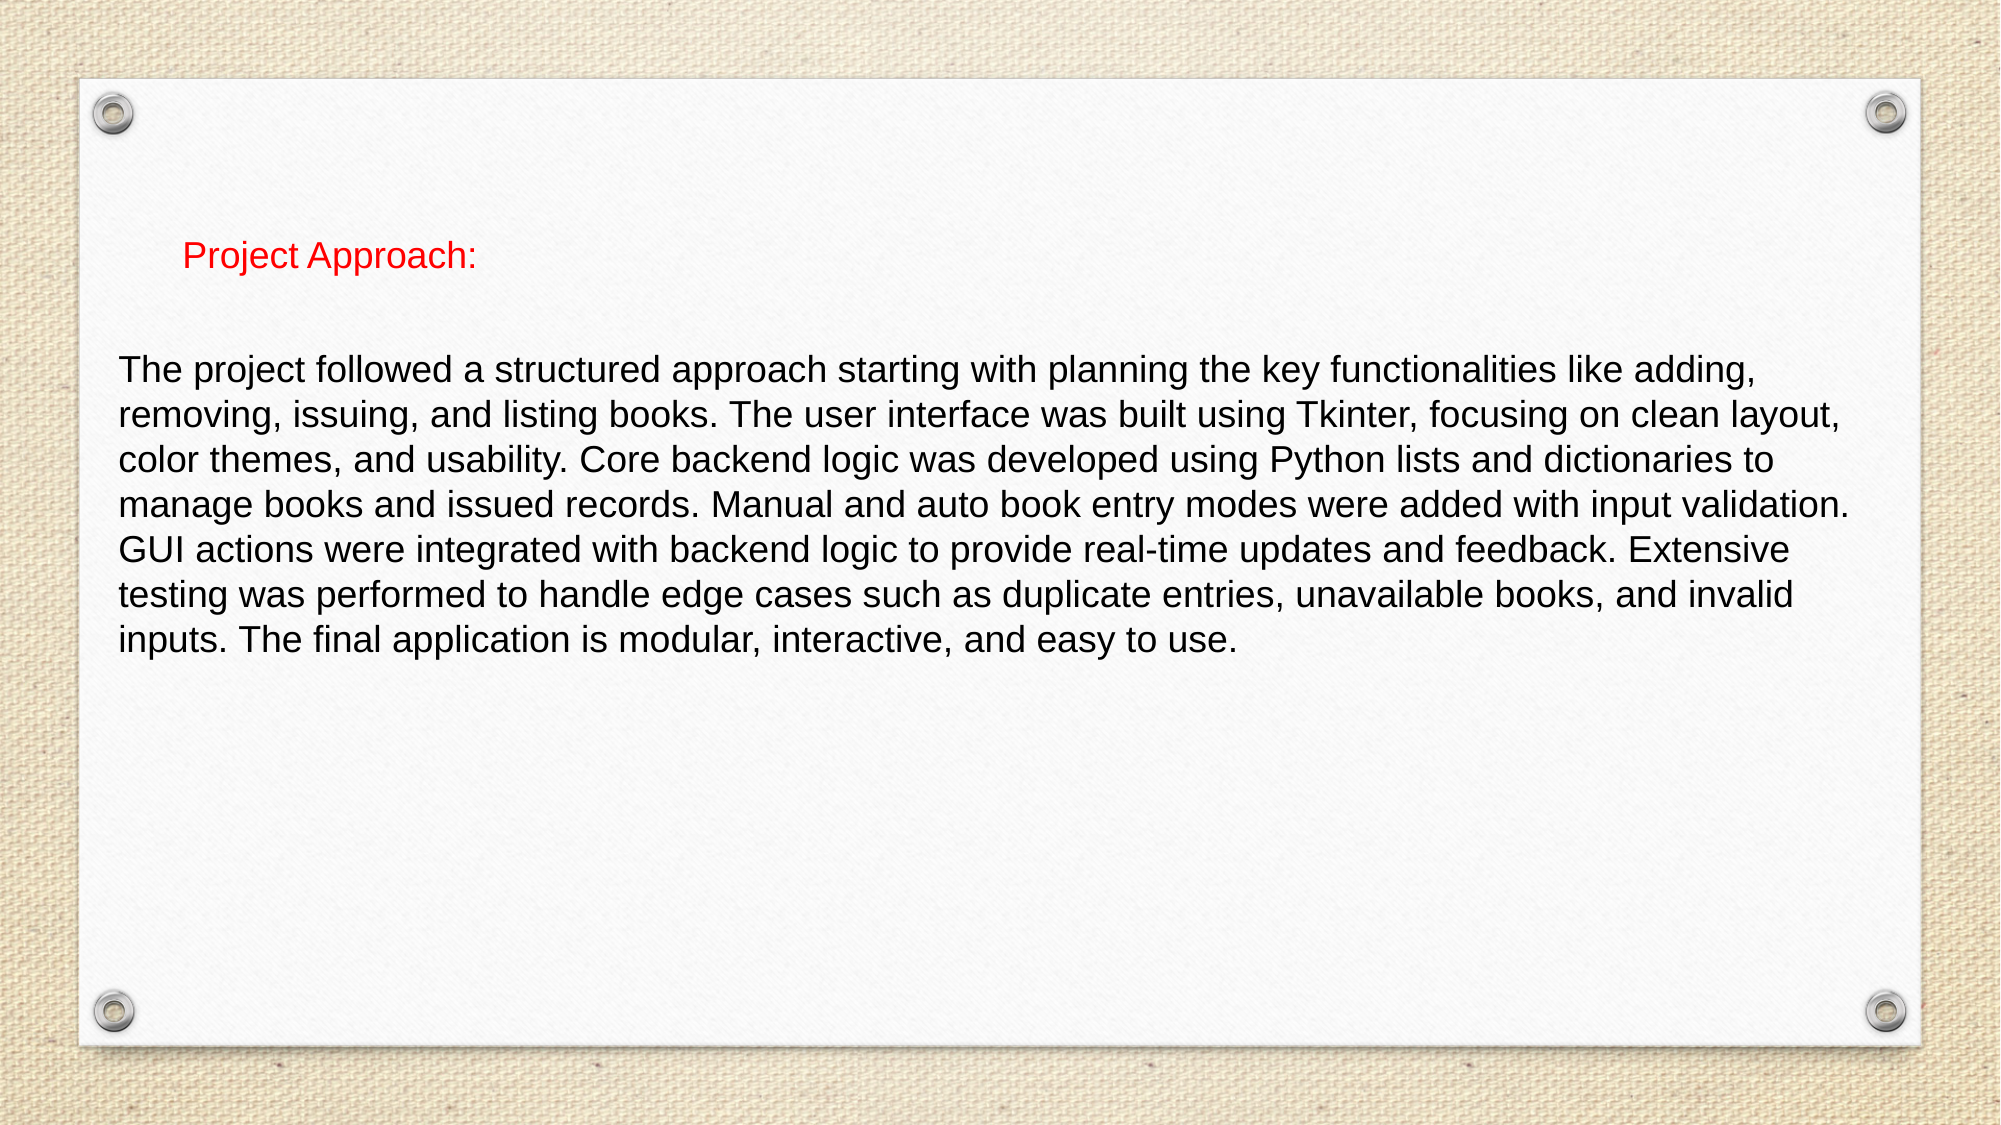

Project Approach:
The project followed a structured approach starting with planning the key functionalities like adding, removing, issuing, and listing books. The user interface was built using Tkinter, focusing on clean layout, color themes, and usability. Core backend logic was developed using Python lists and dictionaries to manage books and issued records. Manual and auto book entry modes were added with input validation. GUI actions were integrated with backend logic to provide real-time updates and feedback. Extensive testing was performed to handle edge cases such as duplicate entries, unavailable books, and invalid inputs. The final application is modular, interactive, and easy to use.